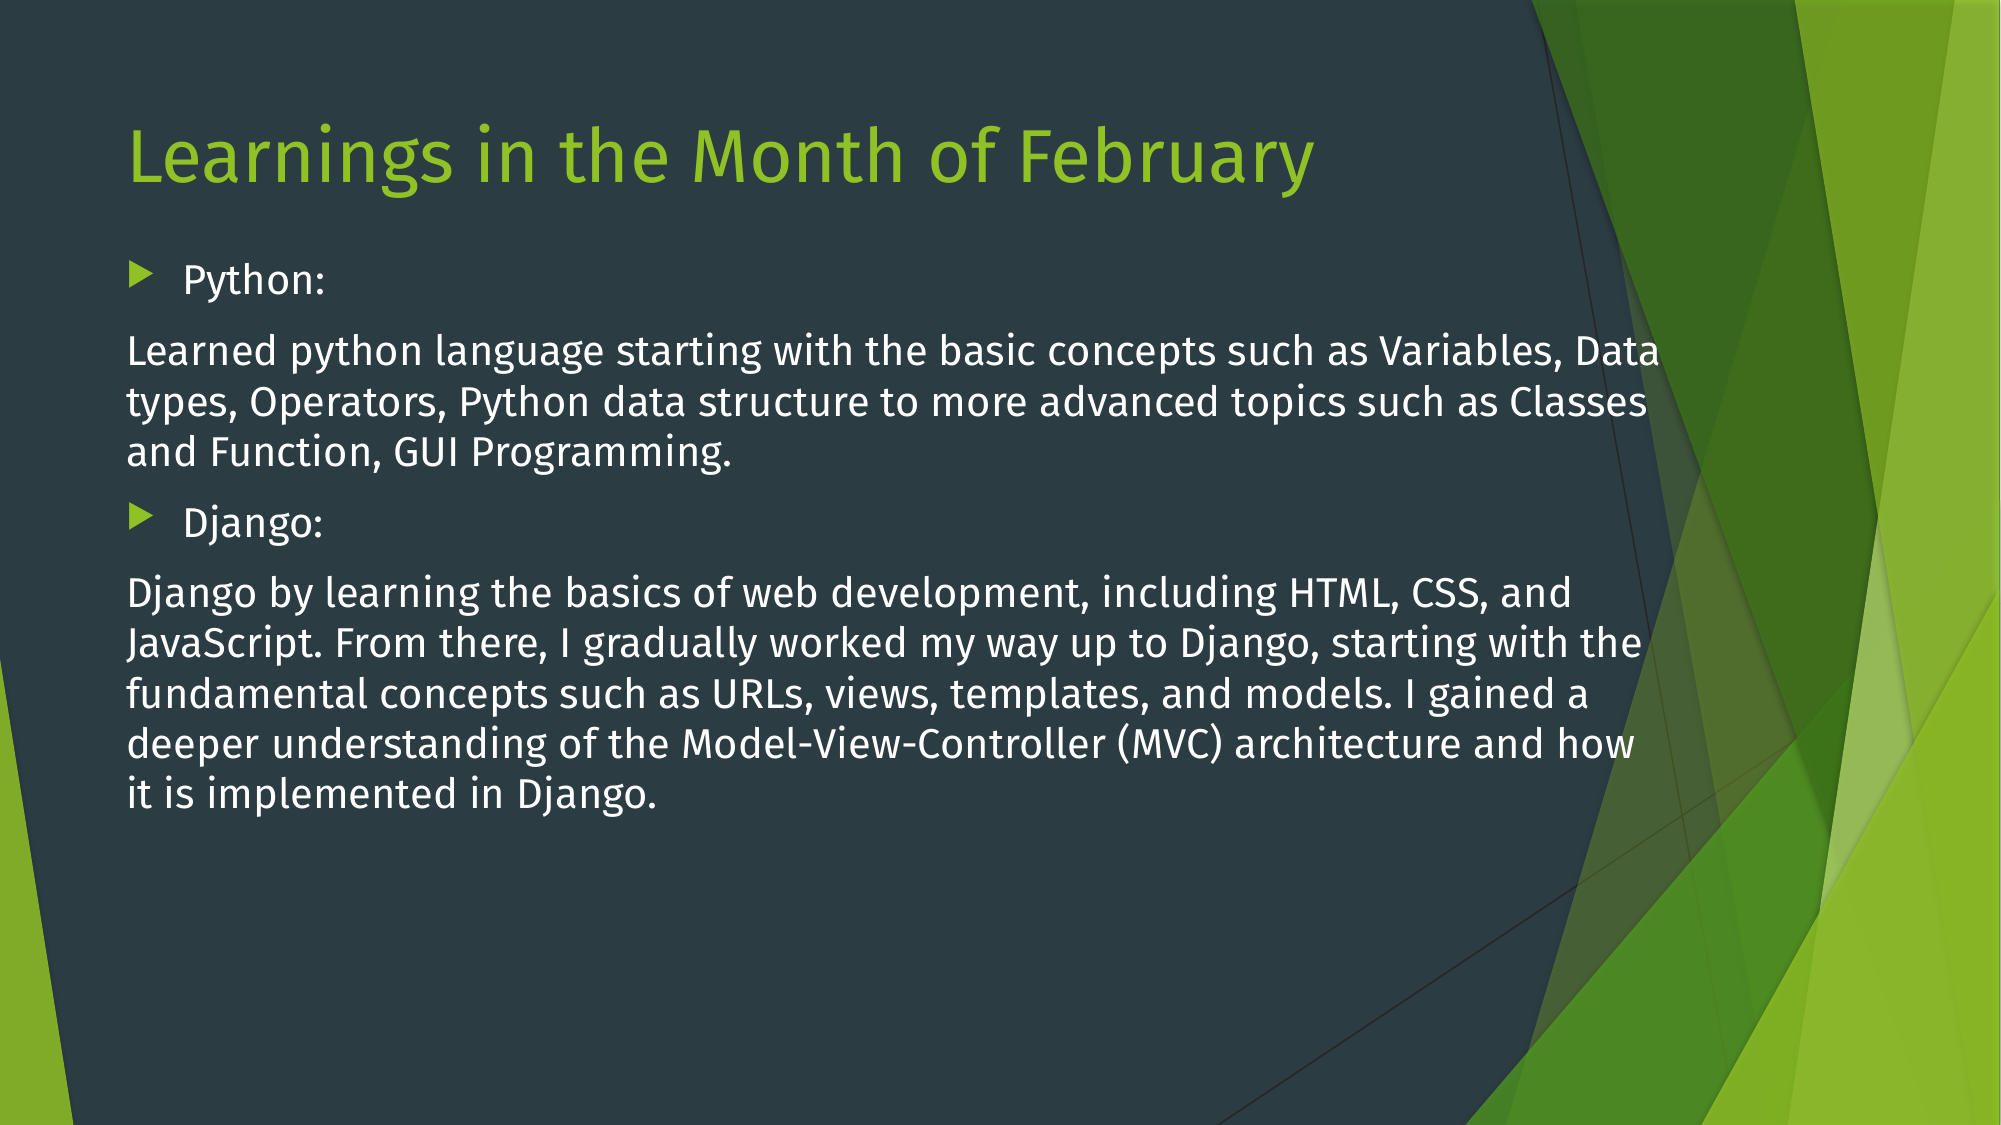

# Learnings in the Month of February
Python:
Learned python language starting with the basic concepts such as Variables, Data types, Operators, Python data structure to more advanced topics such as Classes and Function, GUI Programming.
Django:
Django by learning the basics of web development, including HTML, CSS, and JavaScript. From there, I gradually worked my way up to Django, starting with the fundamental concepts such as URLs, views, templates, and models. I gained a deeper understanding of the Model-View-Controller (MVC) architecture and how it is implemented in Django.